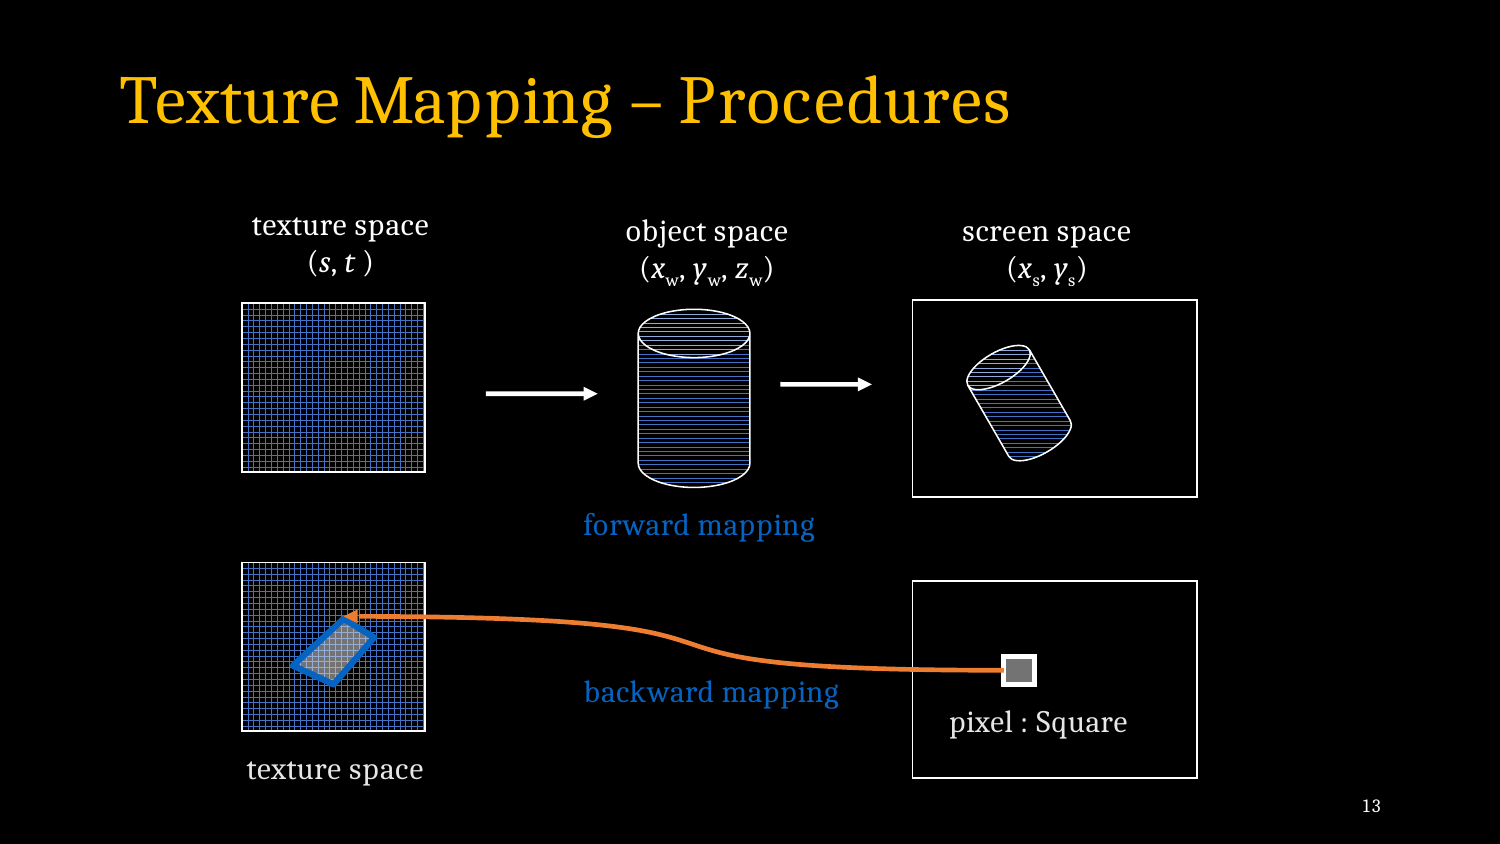

# Texture Mapping – Procedures
texture space
(s, t )
object space
(xw, yw, zw)
screen space
(xs, ys)

forward mapping

backward mapping
pixel : Square
texture space
13